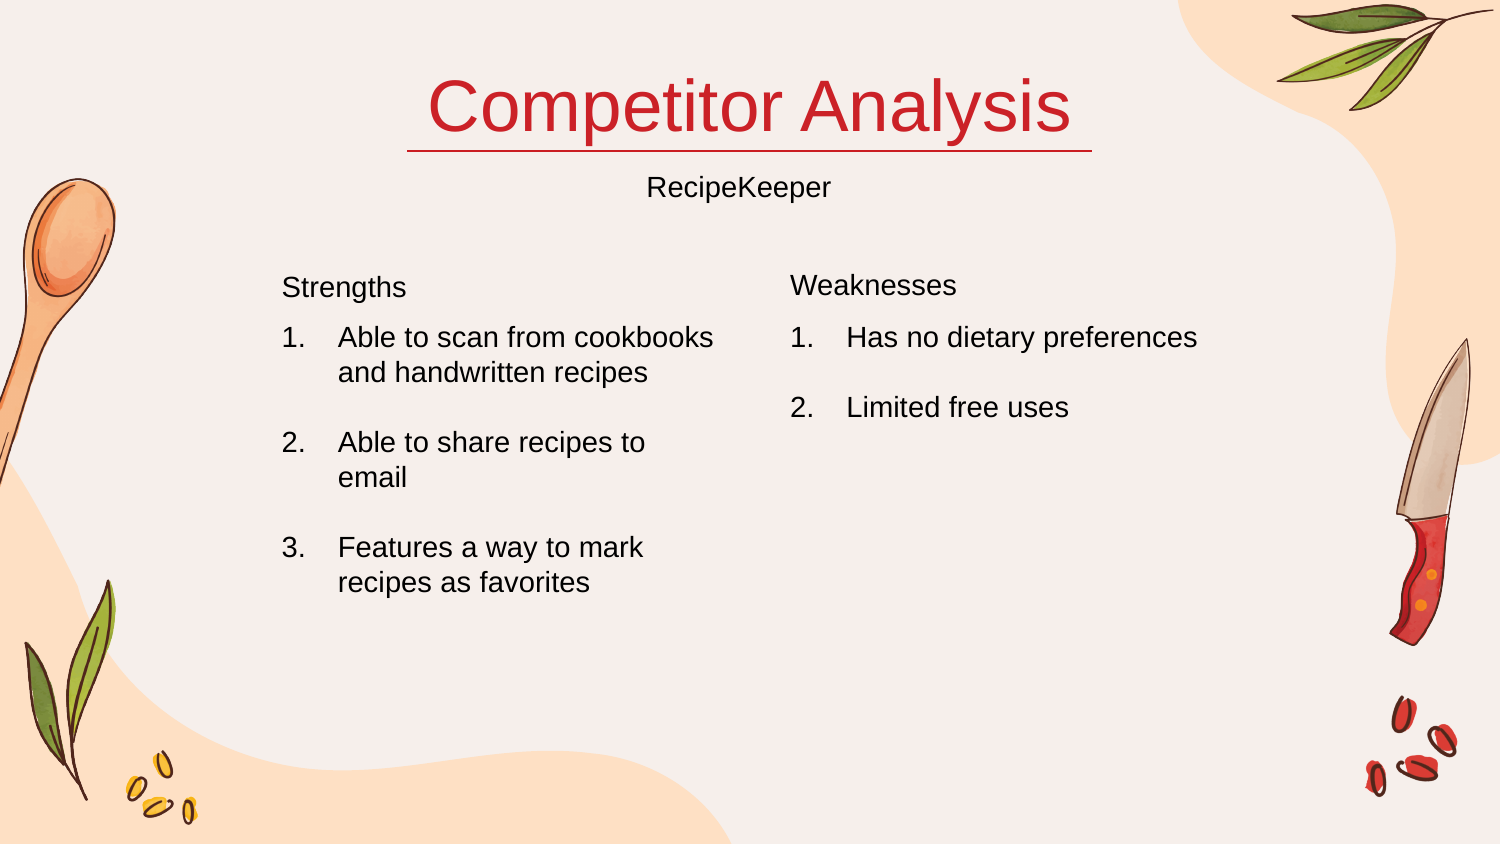

# Competitor Analysis
RecipeKeeper
Weaknesses
Strengths
Able to scan from cookbooks and handwritten recipes

Able to share recipes to email

Features a way to mark recipes as favorites
Has no dietary preferences

Limited free uses